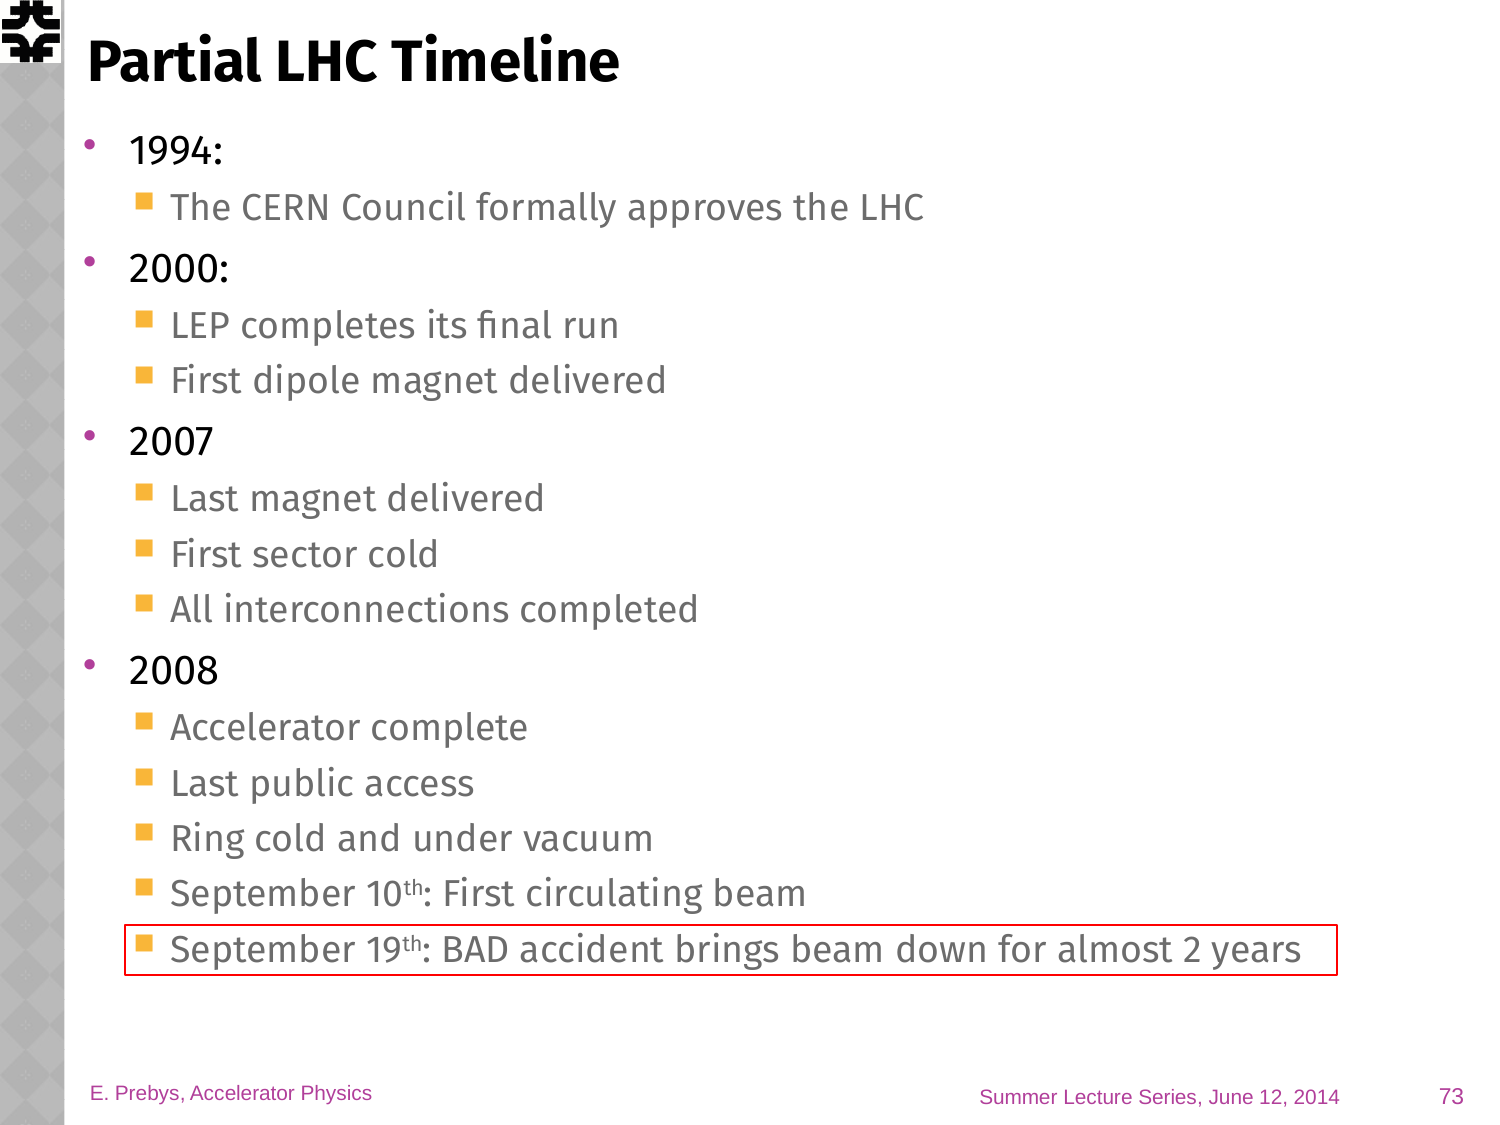

# Partial LHC Timeline
1994:
The CERN Council formally approves the LHC
2000:
LEP completes its final run
First dipole magnet delivered
2007
Last magnet delivered
First sector cold
All interconnections completed
2008
Accelerator complete
Last public access
Ring cold and under vacuum
September 10th: First circulating beam
September 19th: BAD accident brings beam down for almost 2 years

73
E. Prebys, Accelerator Physics
Summer Lecture Series, June 12, 2014